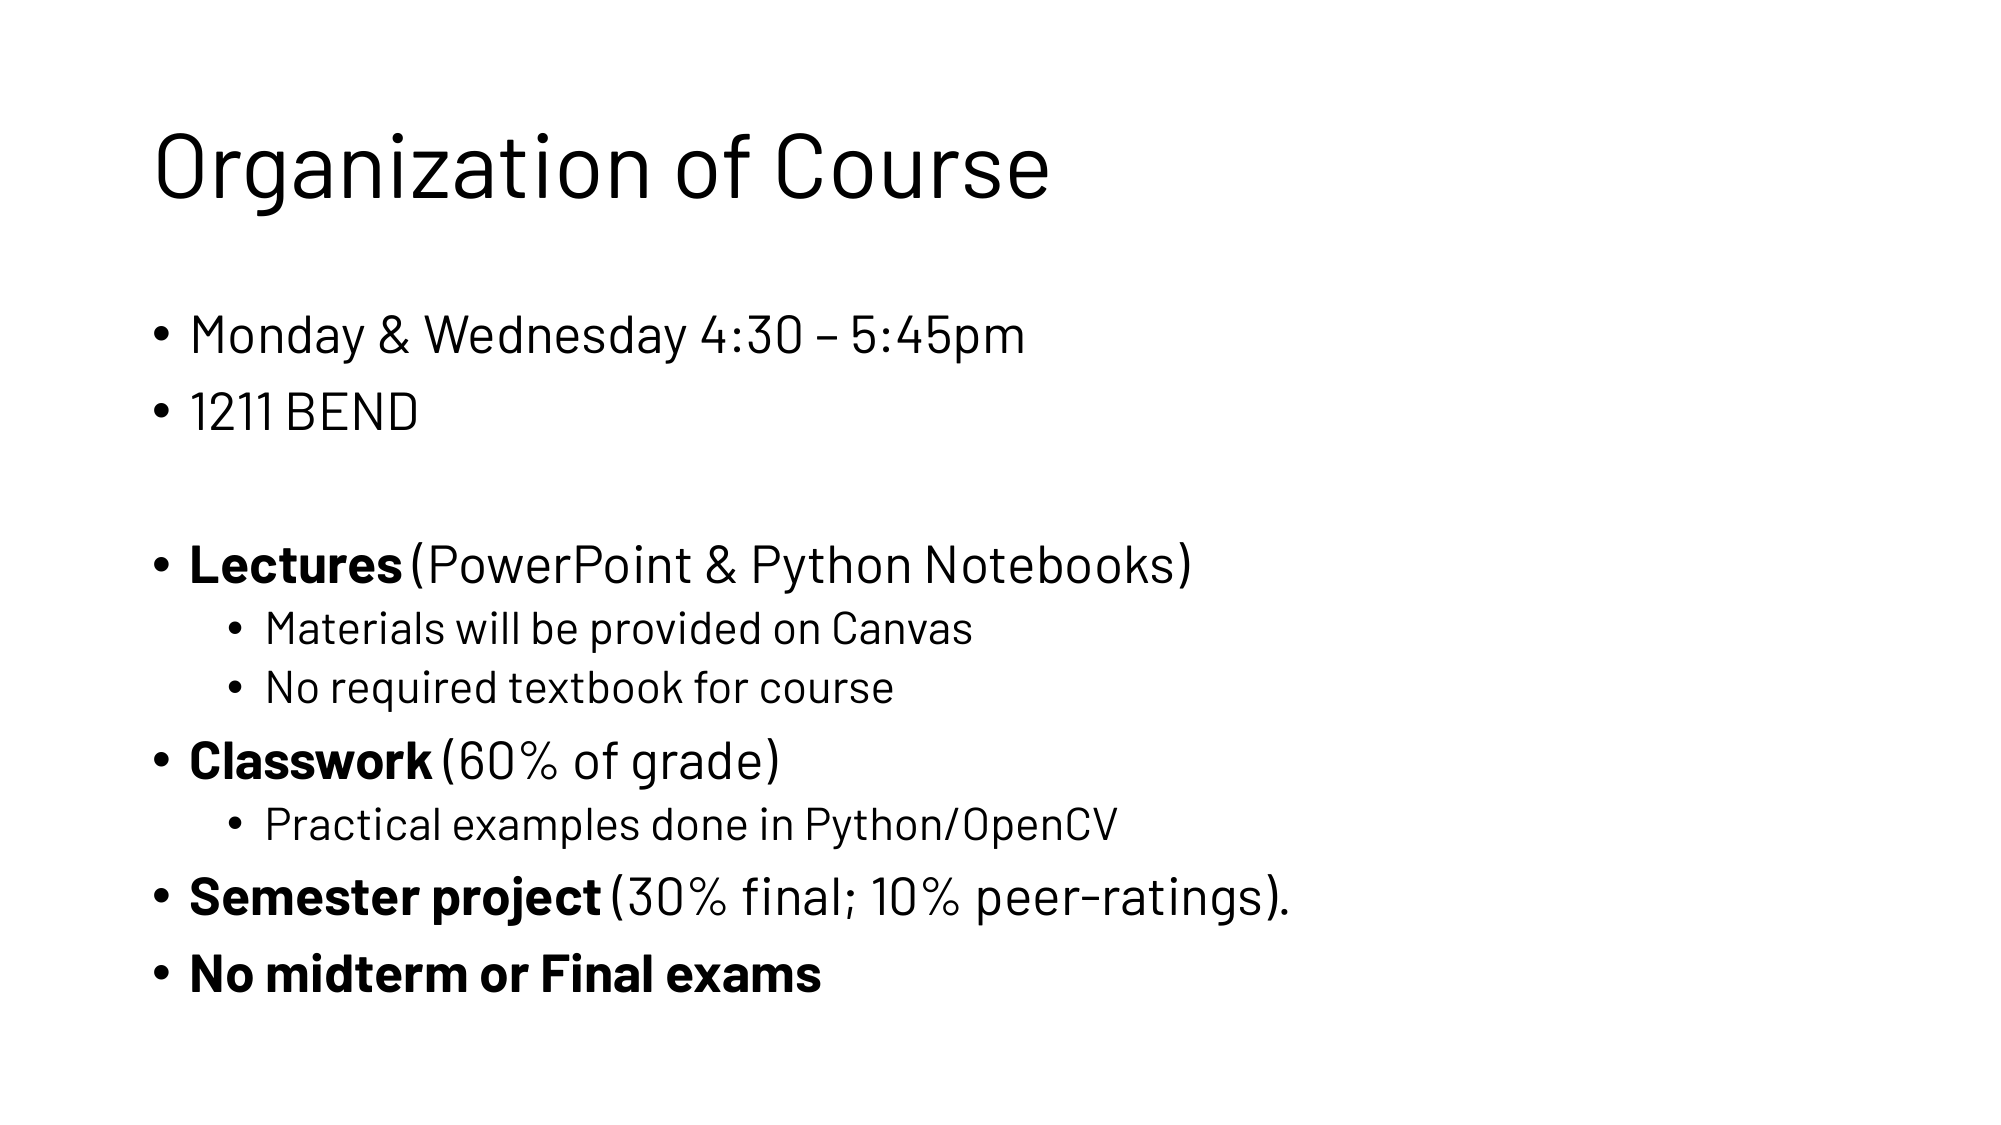

# Organization of Course
Monday & Wednesday 4:30 – 5:45pm
1211 BEND

Lectures (PowerPoint & Python Notebooks)
Materials will be provided on Canvas
No required textbook for course
Classwork (60% of grade)
Practical examples done in Python/OpenCV
Semester project (30% final; 10% peer-ratings).
No midterm or Final exams